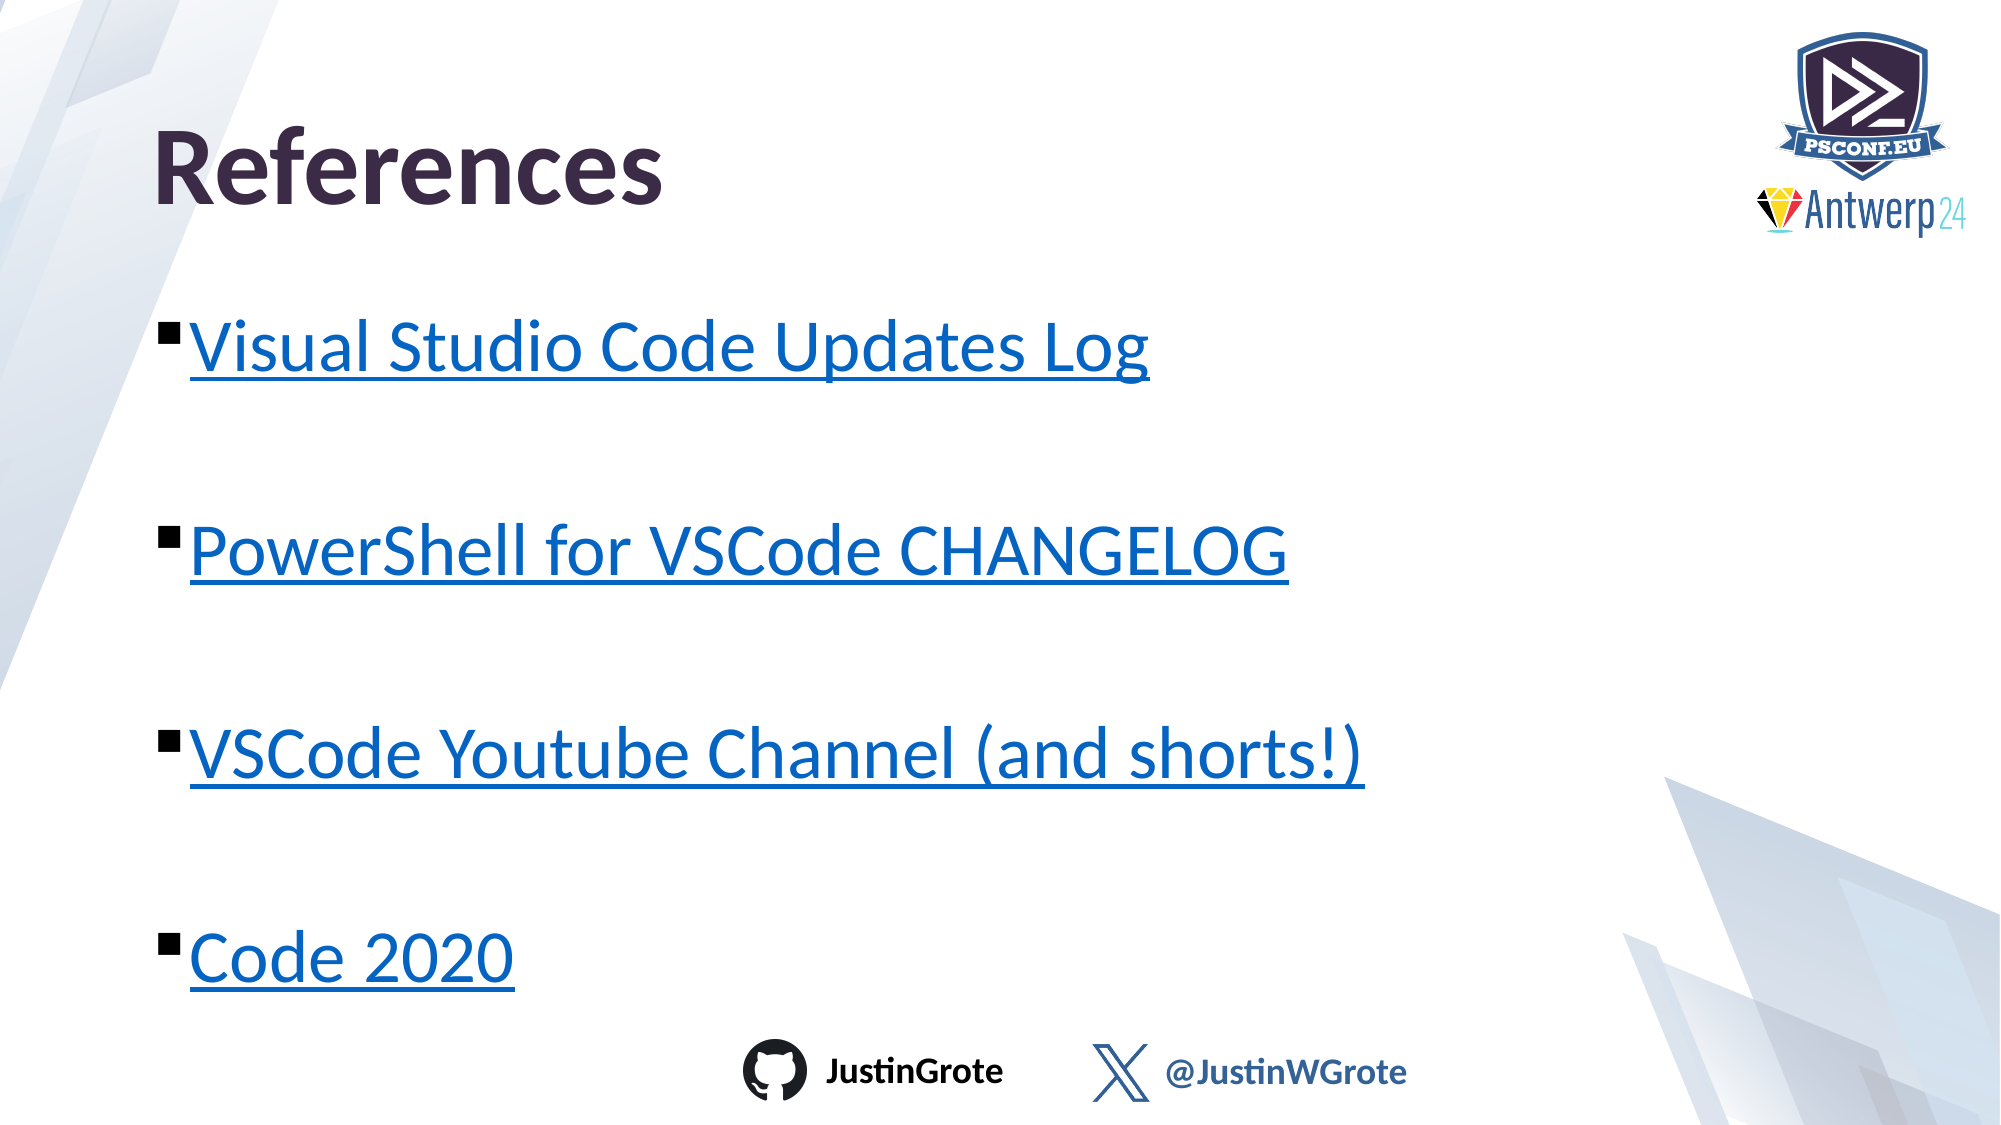

# References
Visual Studio Code Updates Log

PowerShell for VSCode CHANGELOG

VSCode Youtube Channel (and shorts!)

Code 2020